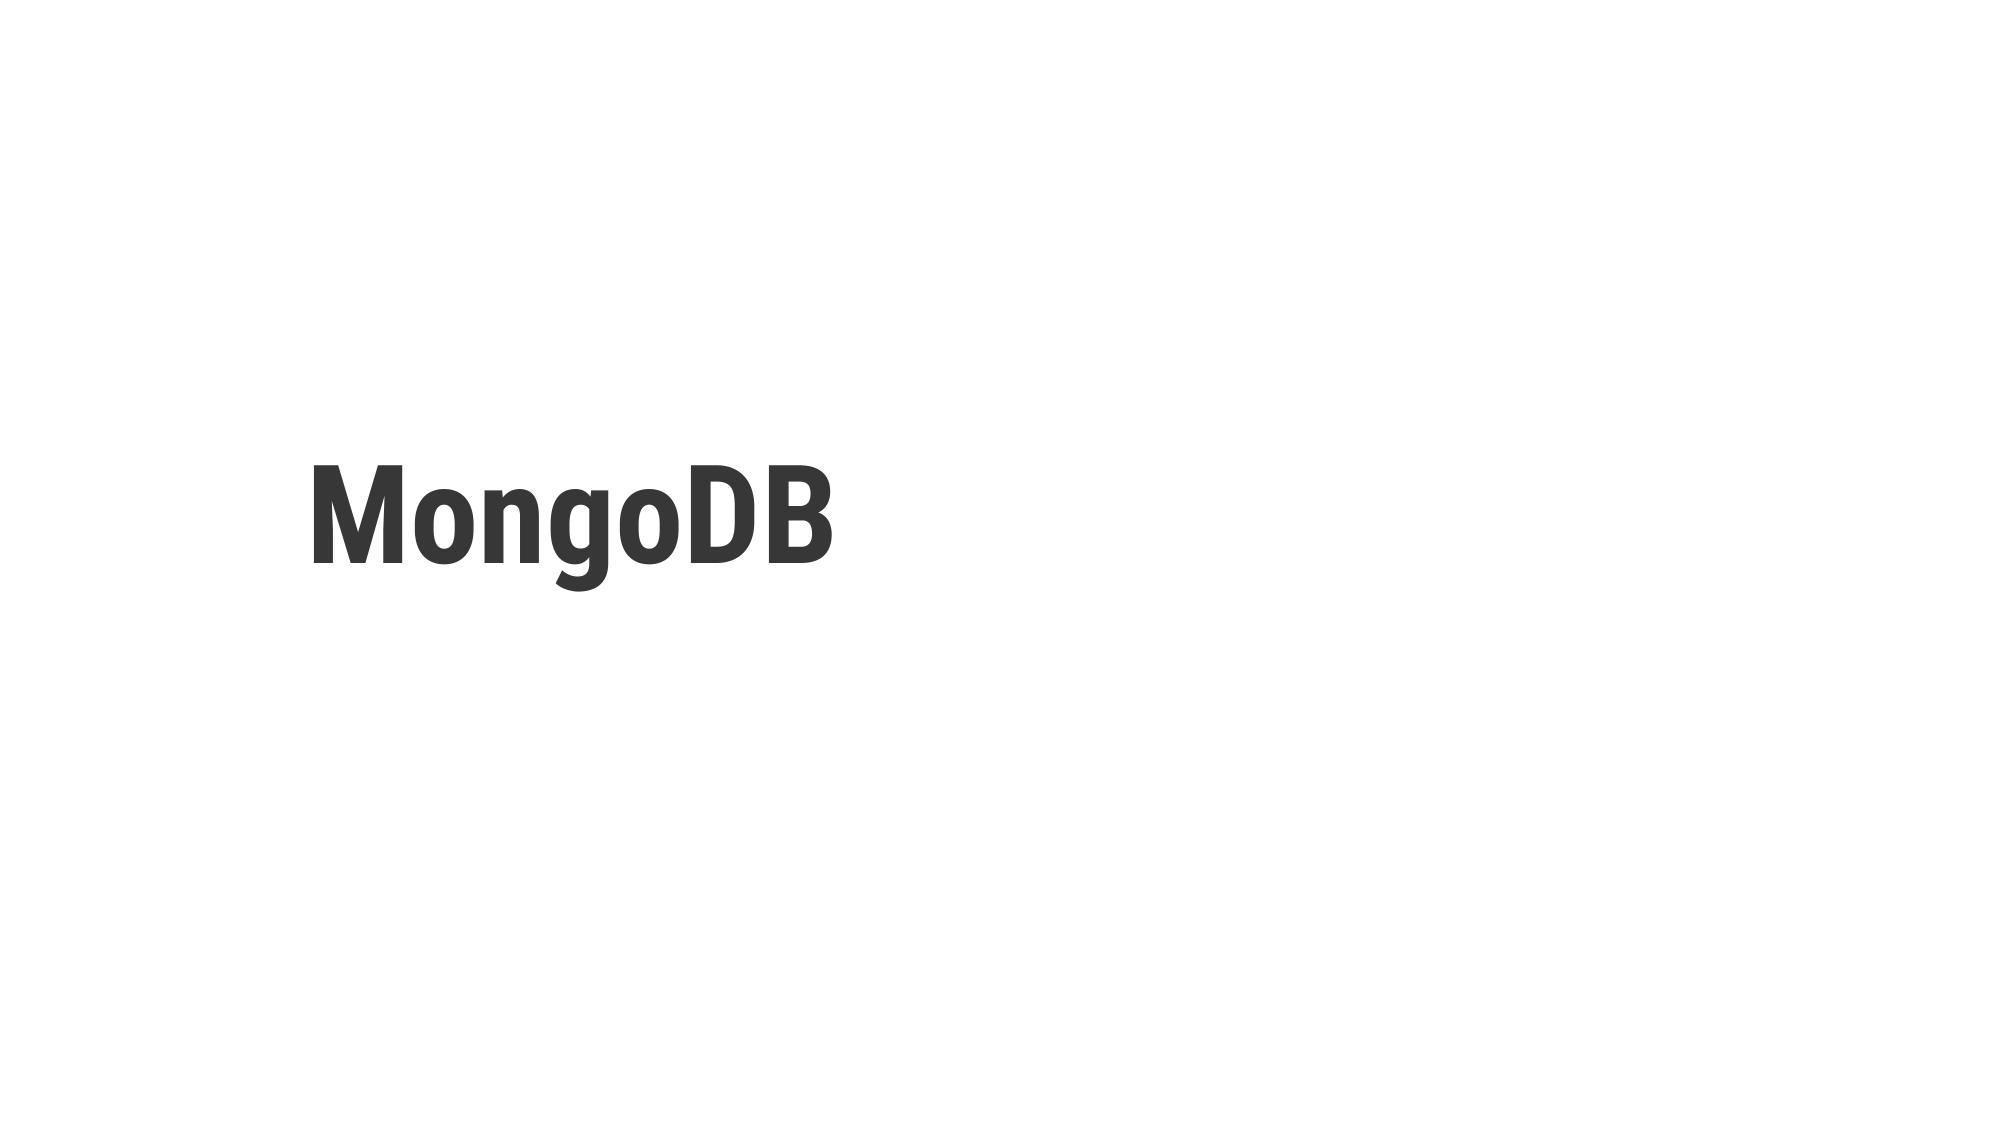

Big Data Analytics(BDA)
GTU #3170722
# MongoDB